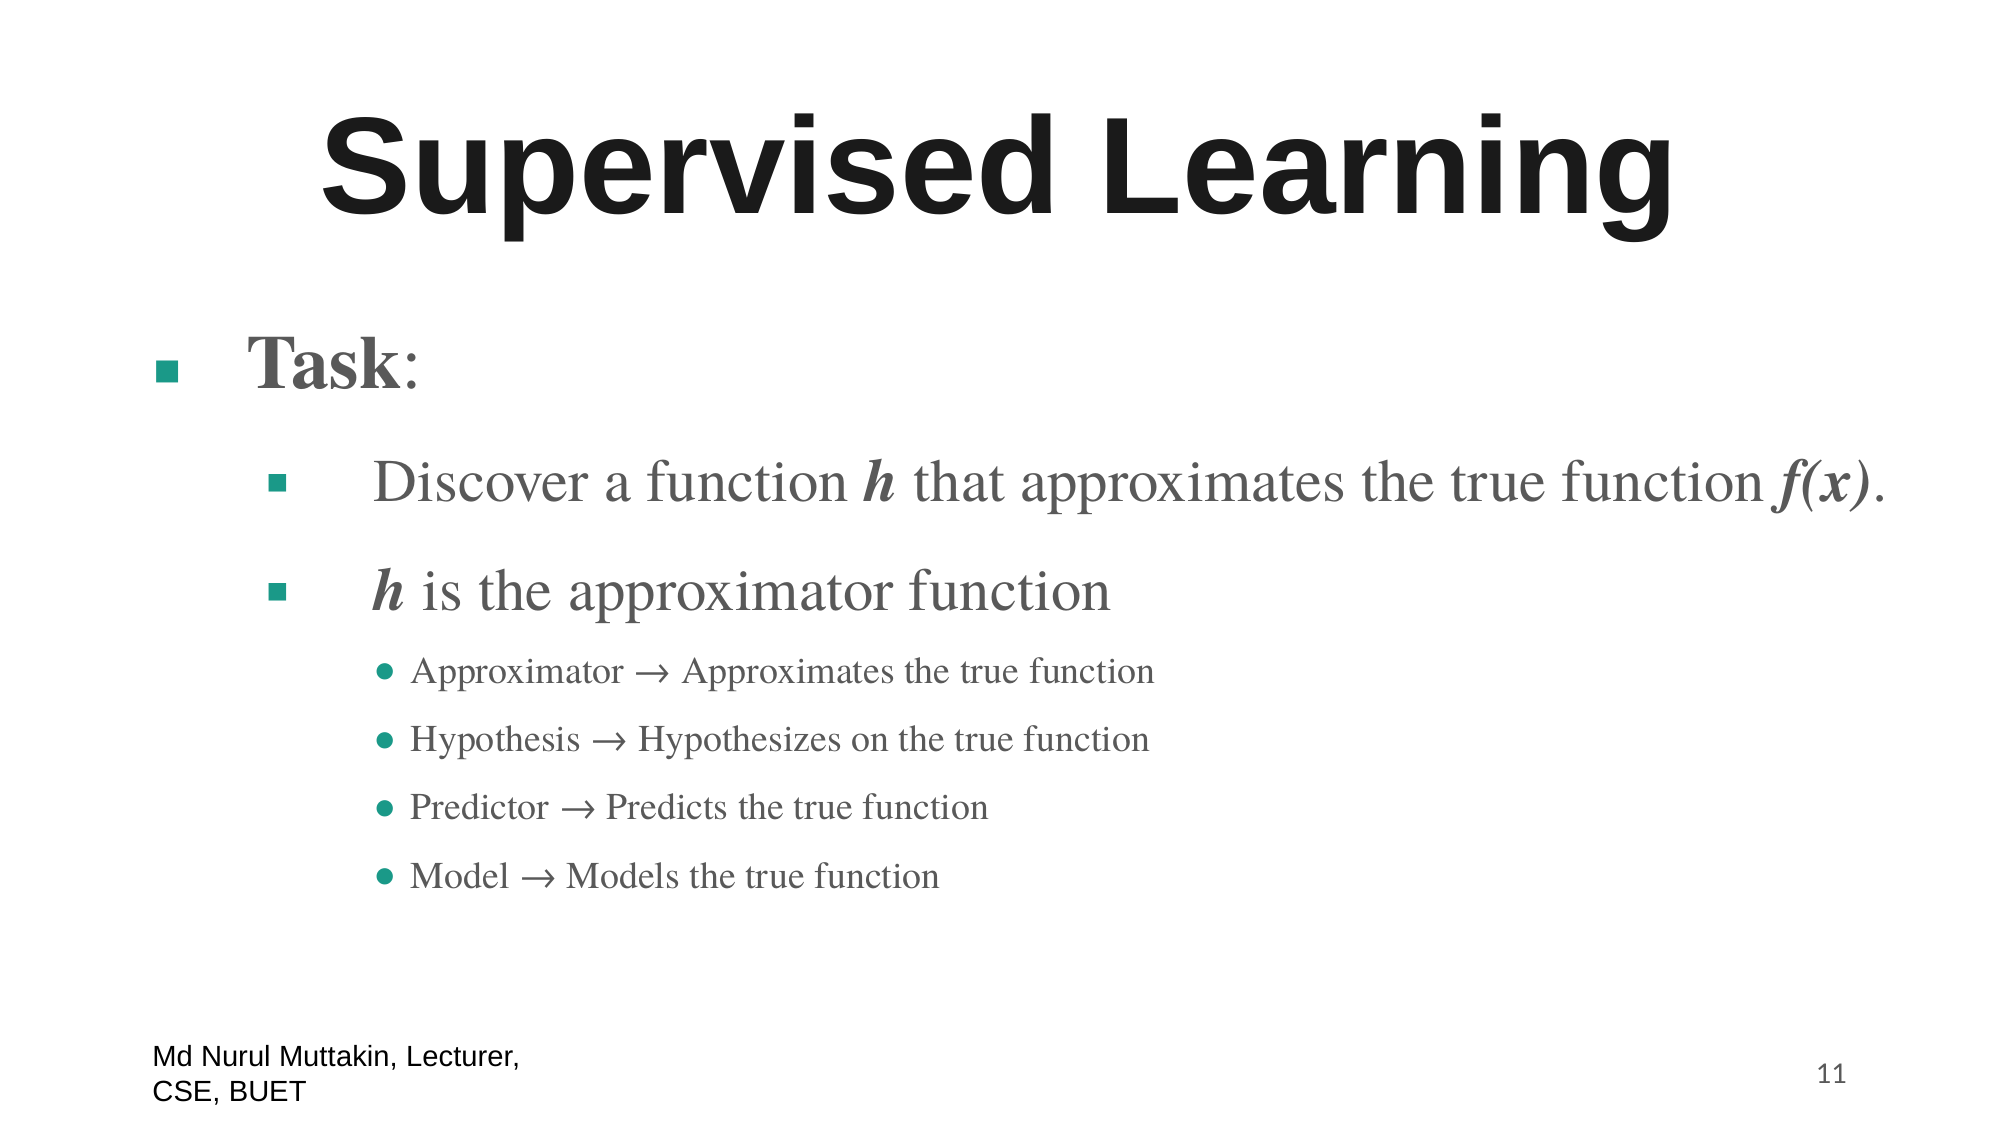

# Supervised Learning
   Task:
Discover a function h that approximates the true function f(x).
h is the approximator function
Approximator → Approximates the true function
Hypothesis → Hypothesizes on the true function
Predictor → Predicts the true function
Model → Models the true function

Md Nurul Muttakin, Lecturer, CSE, BUET
11